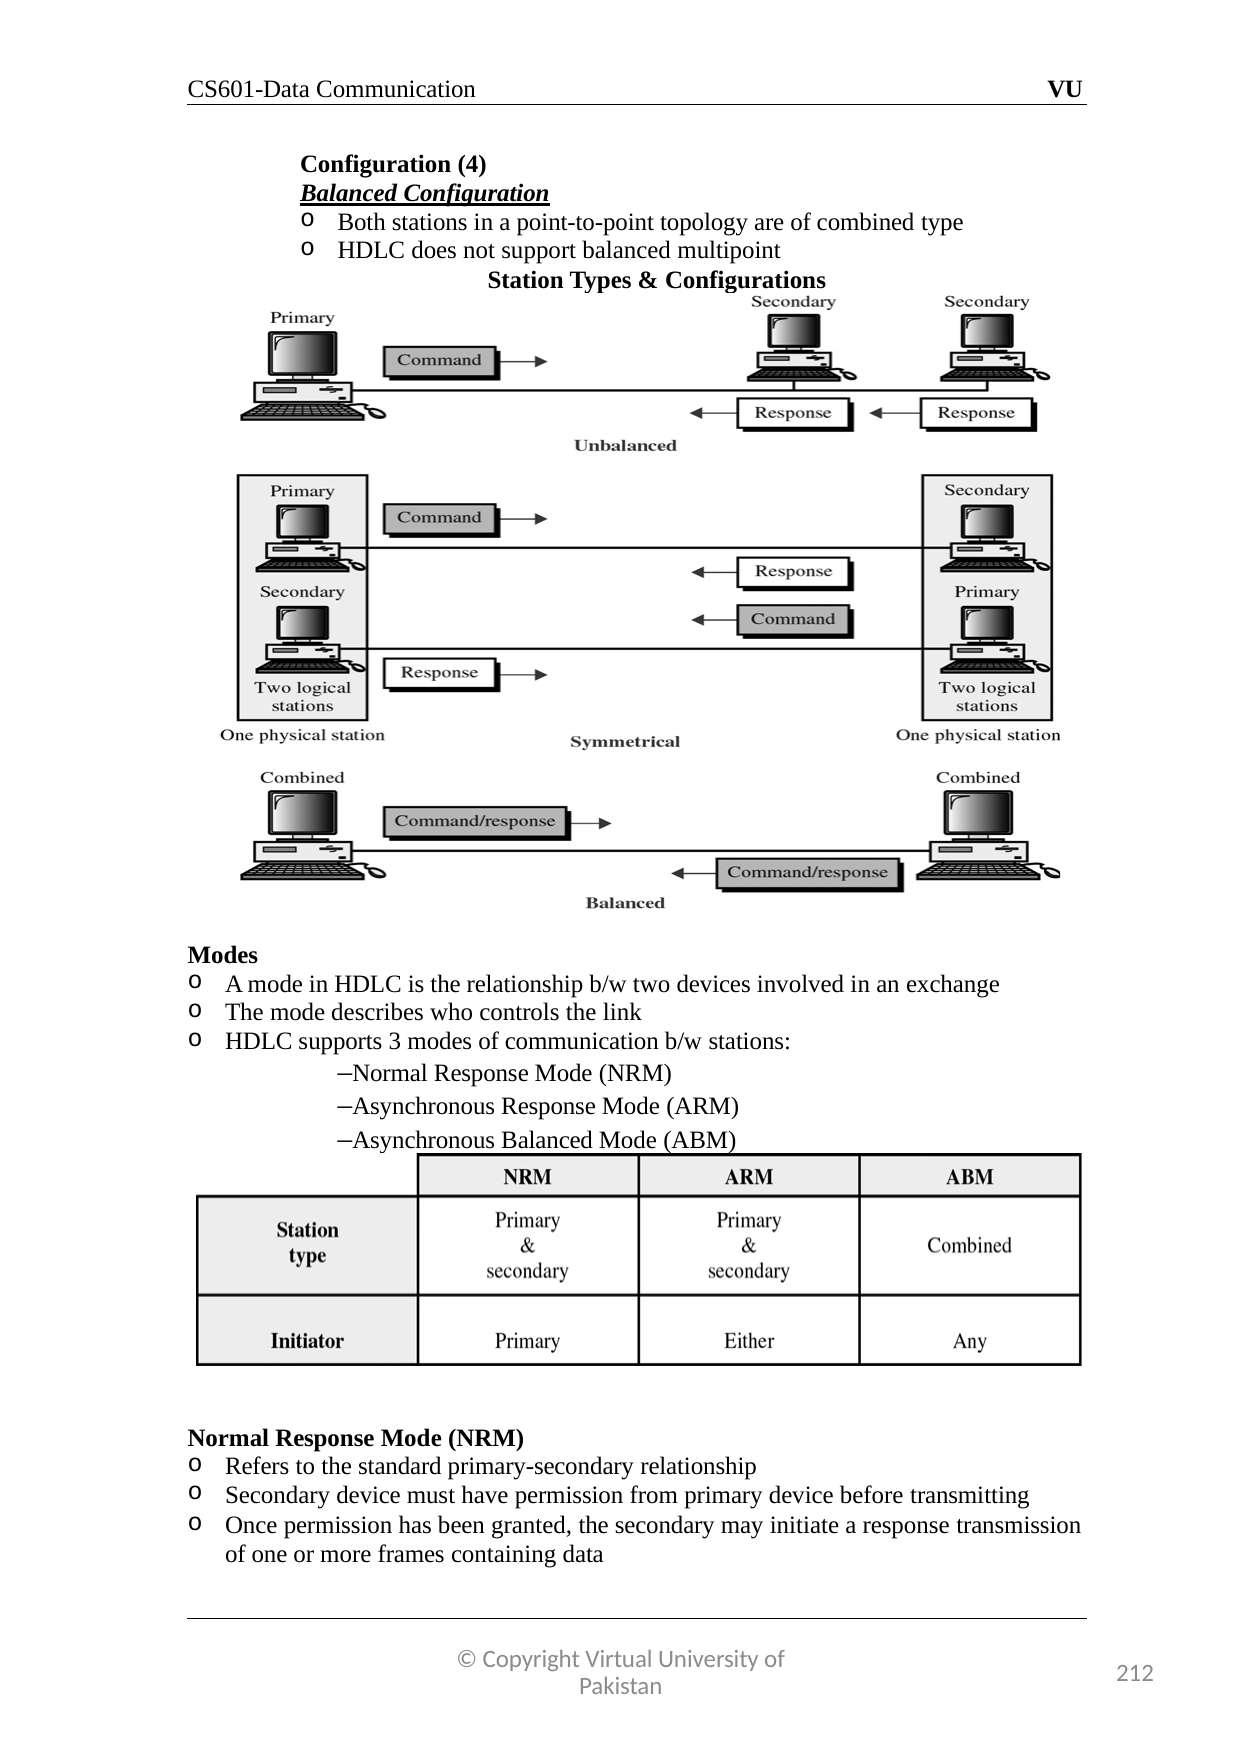

CS601-Data Communication
VU

Configuration (4)
Balanced Configuration
Both stations in a point-to-point topology are of combined type
HDLC does not support balanced multipoint
Station Types & Configurations

Modes
A mode in HDLC is the relationship b/w two devices involved in an exchange
The mode describes who controls the link
HDLC supports 3 modes of communication b/w stations:
–Normal Response Mode (NRM)
–Asynchronous Response Mode (ARM)
–Asynchronous Balanced Mode (ABM)

Normal Response Mode (NRM)
Refers to the standard primary-secondary relationship
Secondary device must have permission from primary device before transmitting
Once permission has been granted, the secondary may initiate a response transmission  of one or more frames containing data

© Copyright Virtual University of Pakistan
212